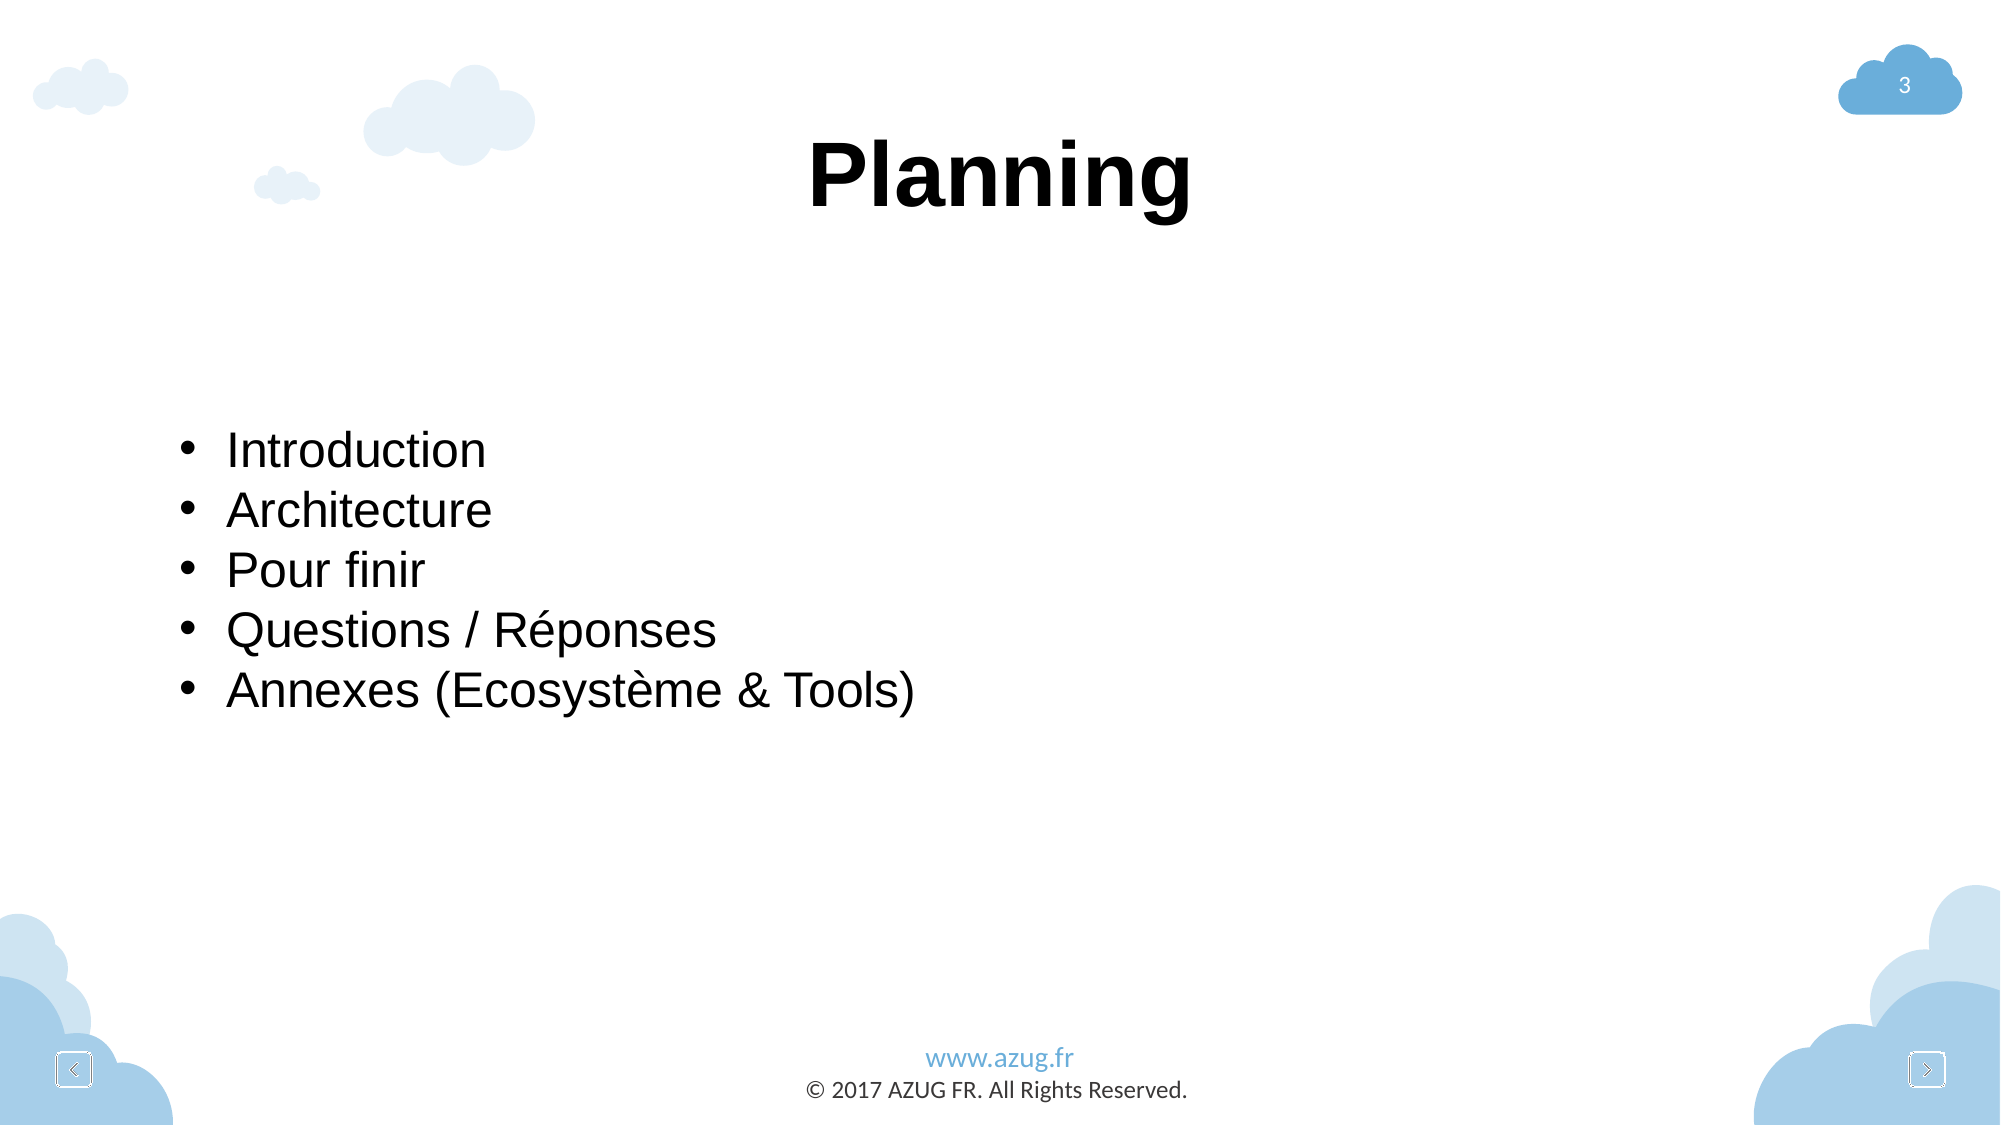

# Planning
Introduction
Architecture
Pour finir
Questions / Réponses
Annexes (Ecosystème & Tools)